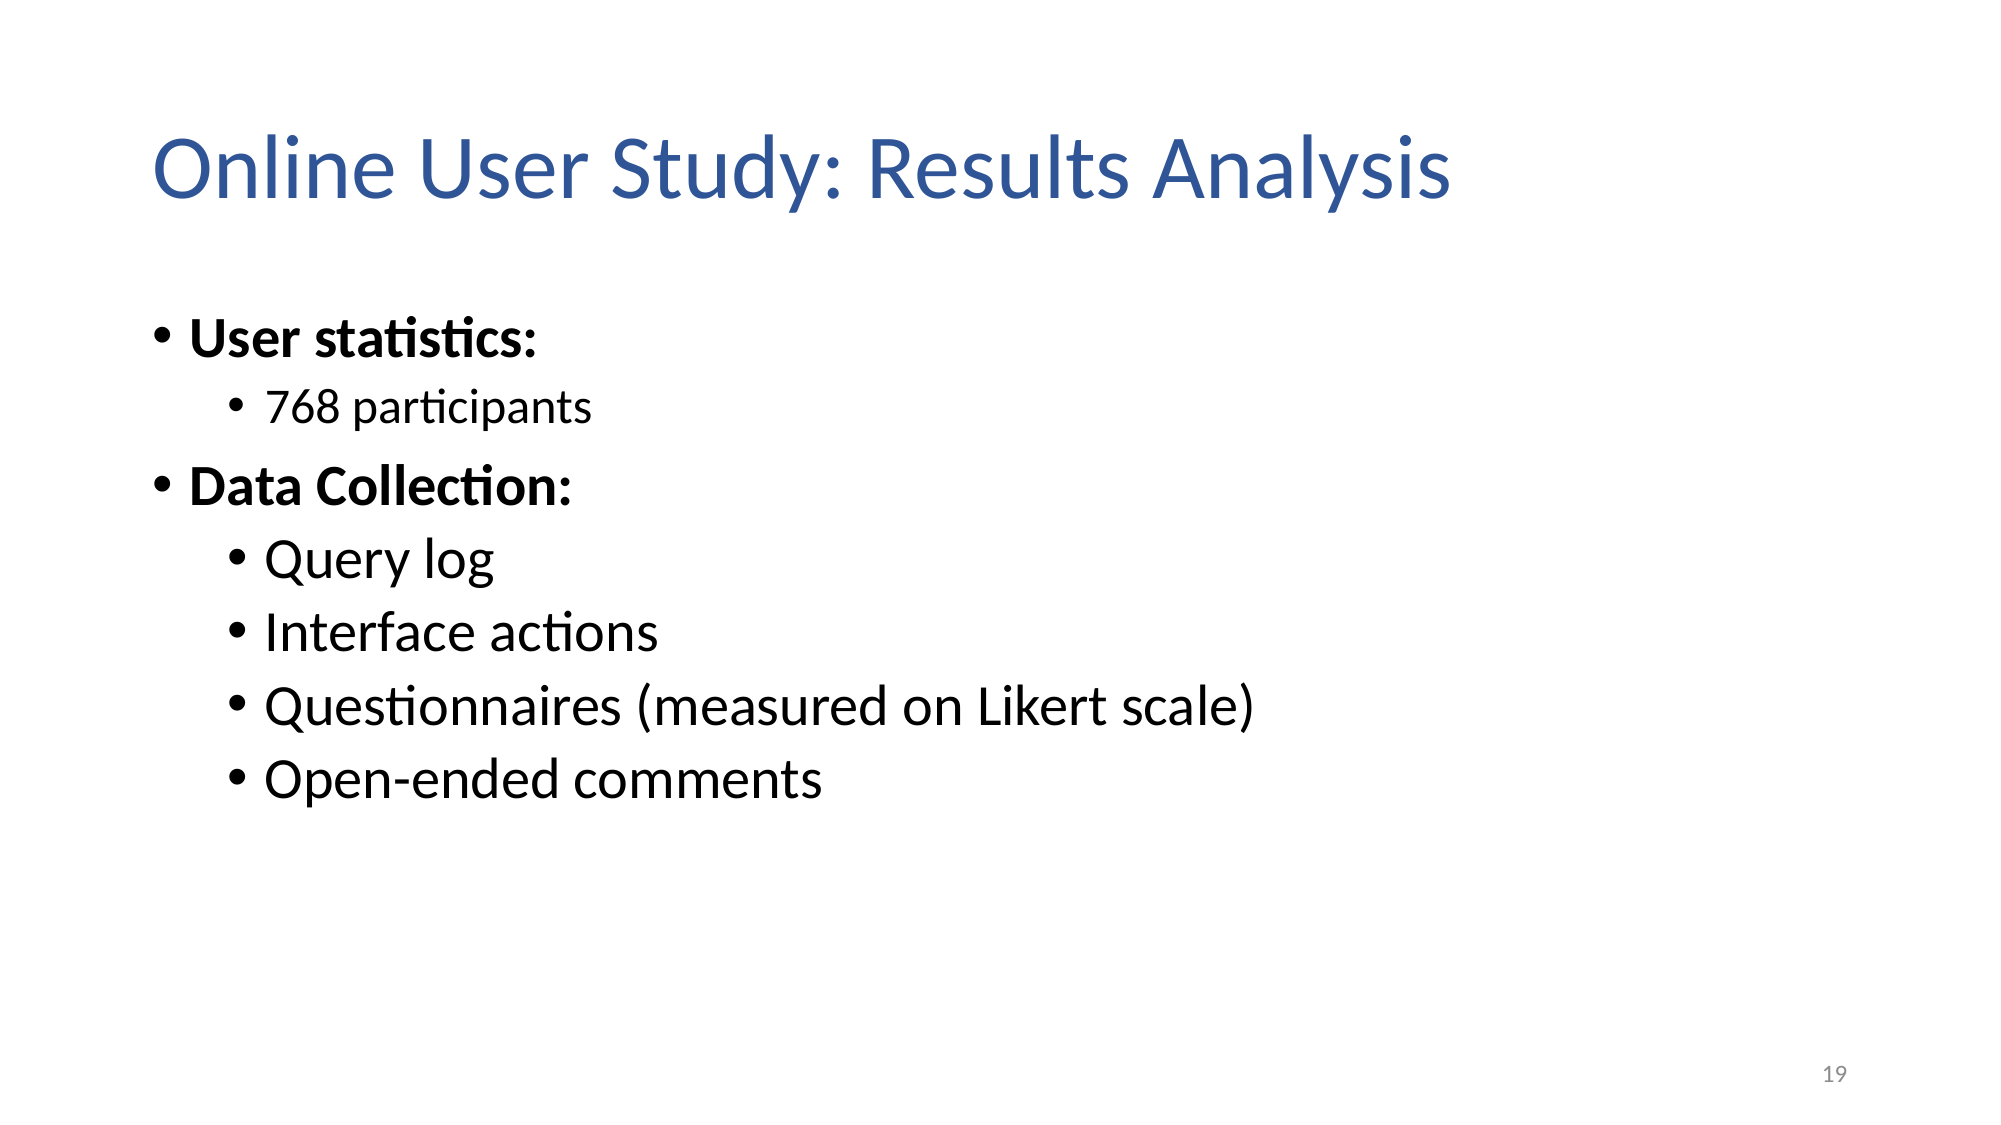

# Online User Study: Results Analysis
User statistics:
768 participants
Data Collection:
Query log
Interface actions
Questionnaires (measured on Likert scale)
Open-ended comments
19